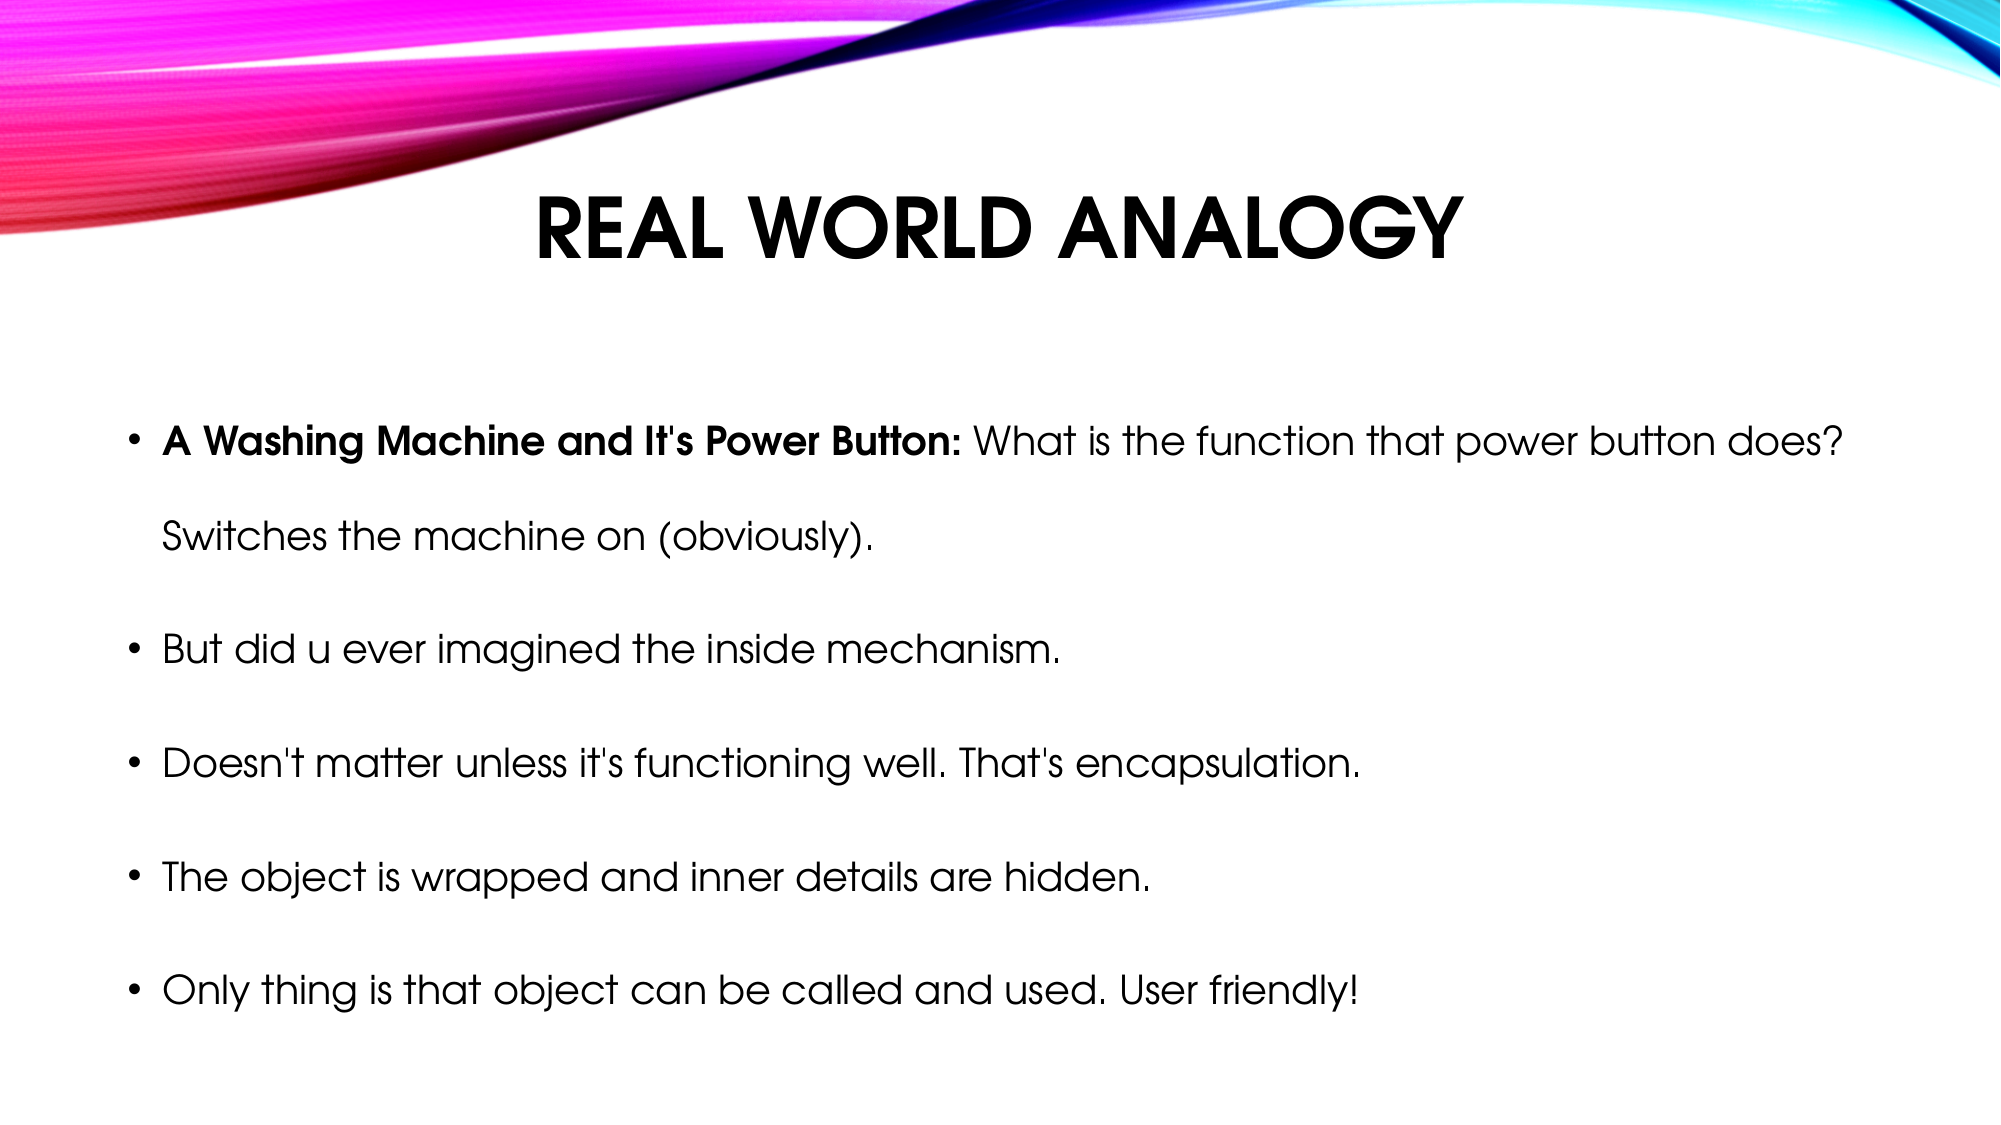

# REAL WORLD ANALOGY
A Washing Machine and It's Power Button: What is the function that power button does? Switches the machine on (obviously).
But did u ever imagined the inside mechanism.
Doesn't matter unless it's functioning well. That's encapsulation.
The object is wrapped and inner details are hidden.
Only thing is that object can be called and used. User friendly!